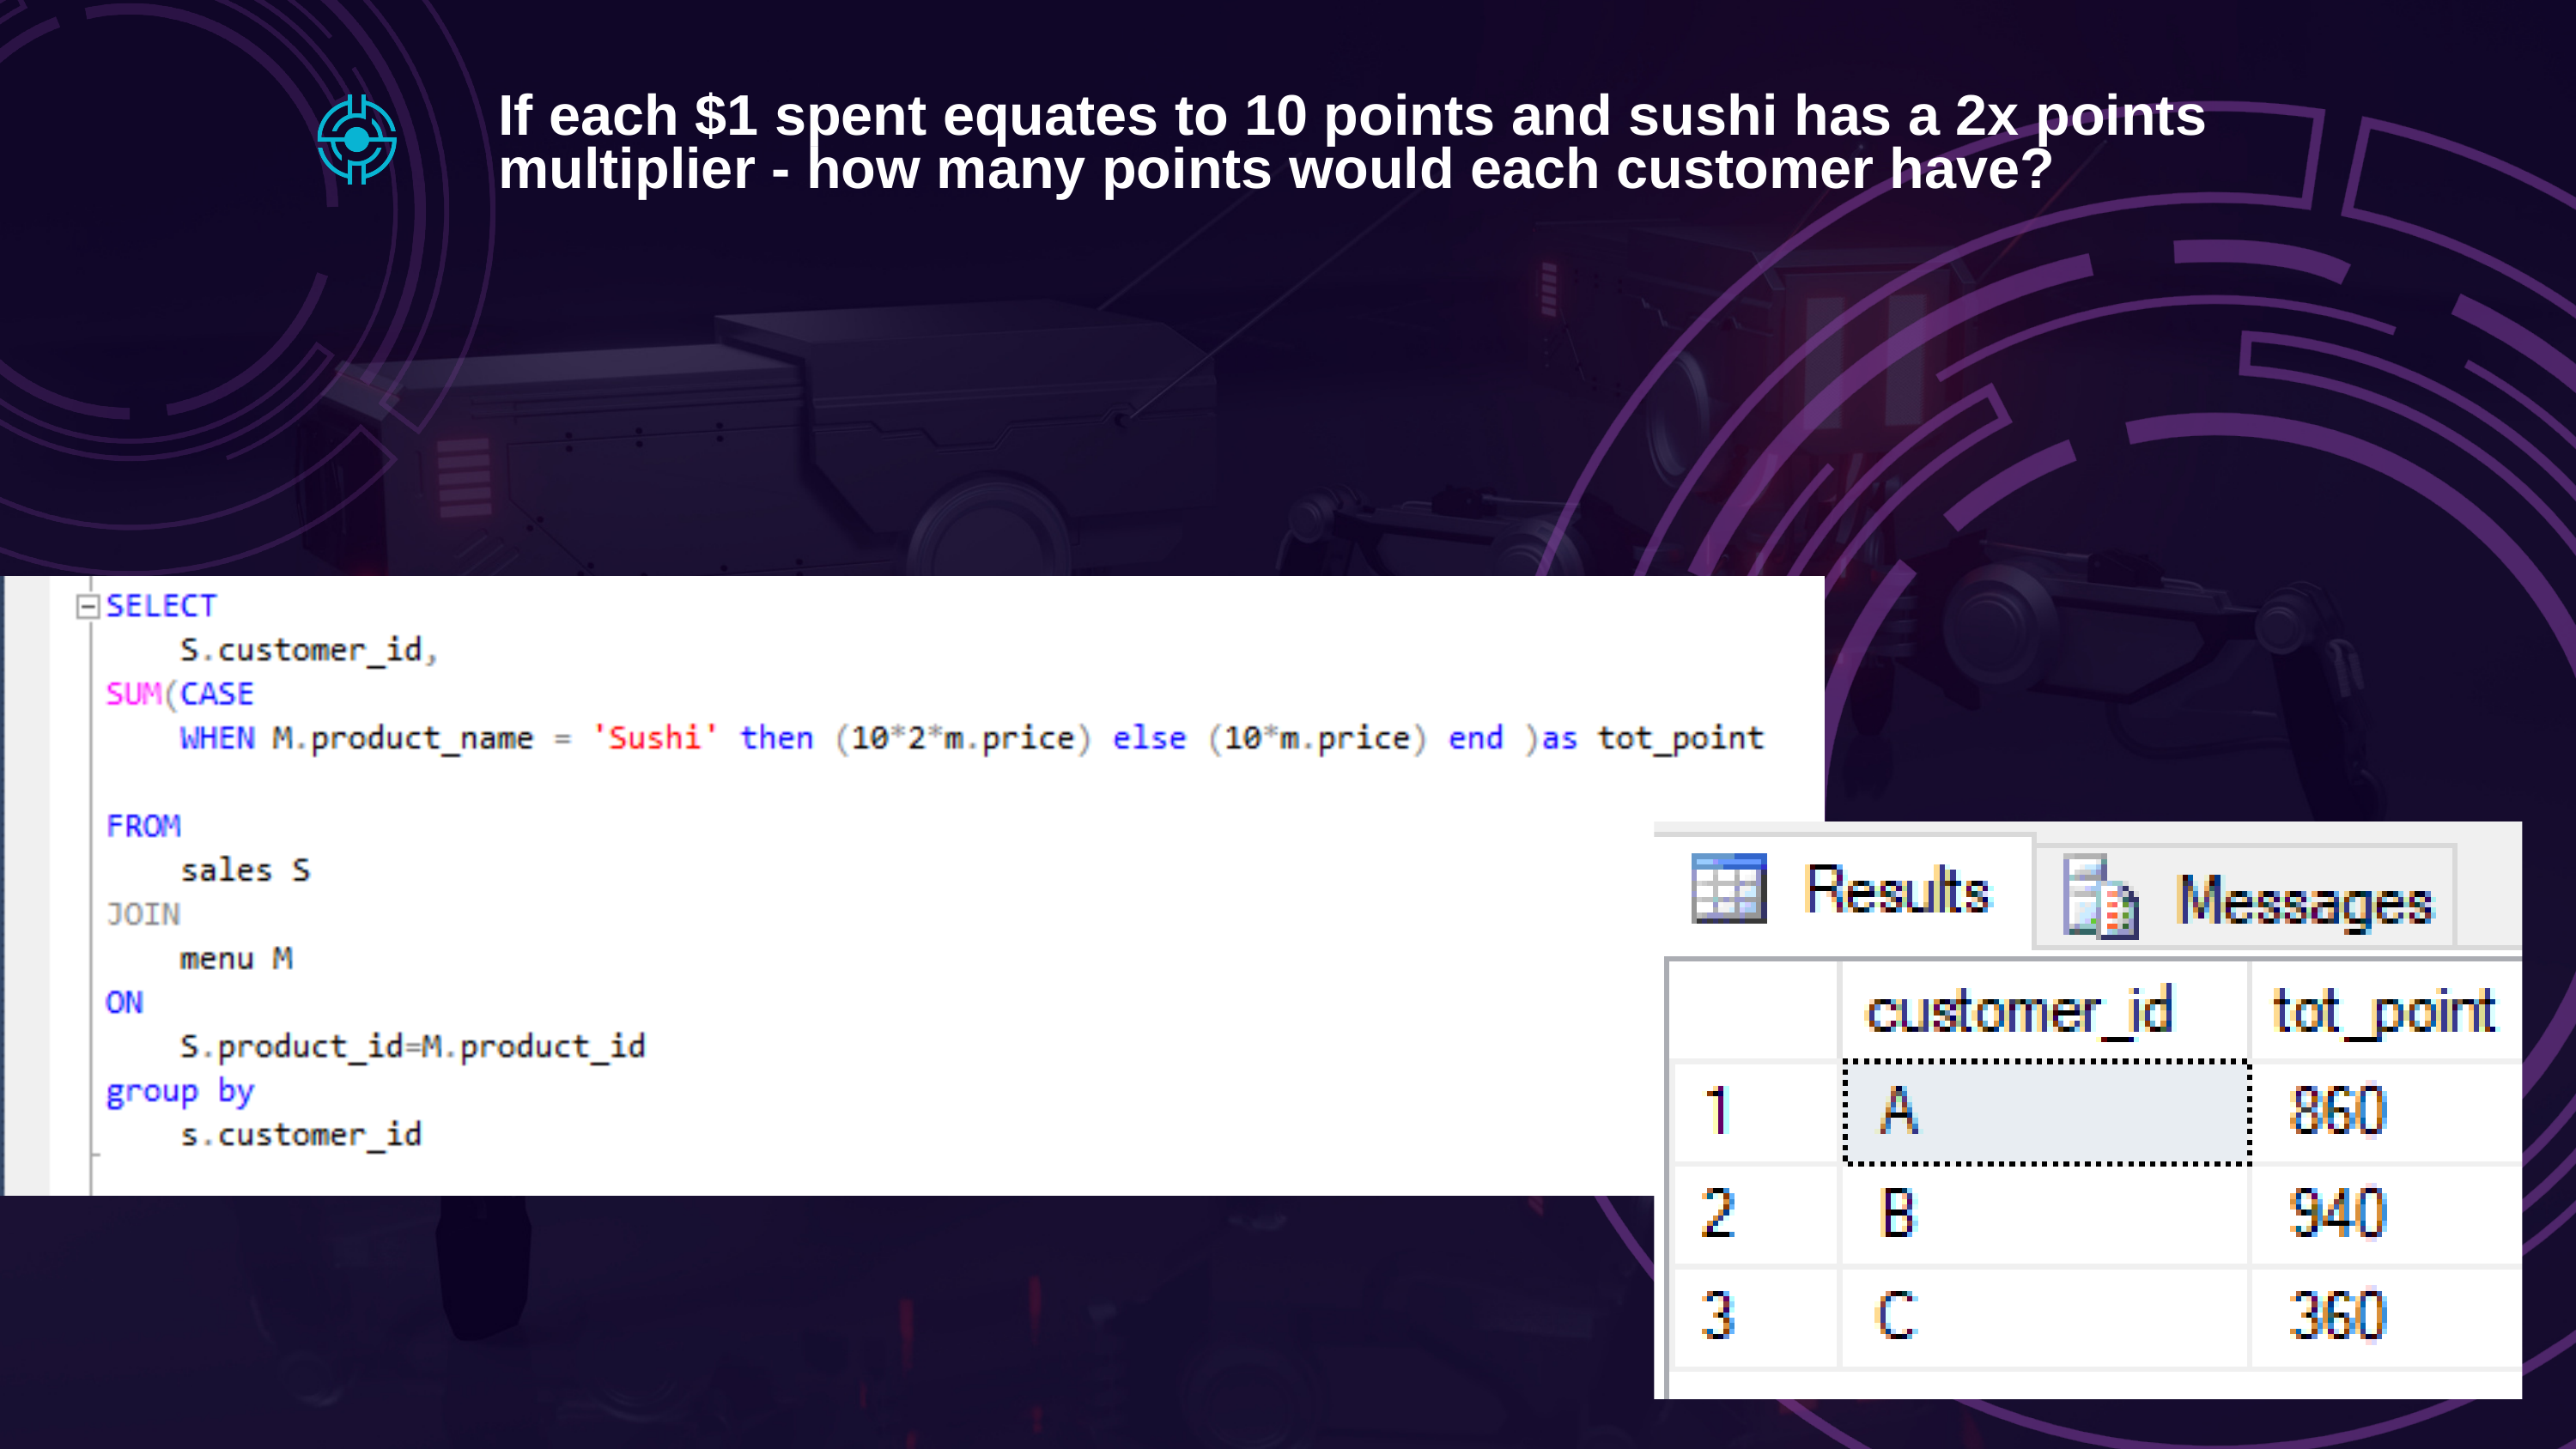

If each $1 spent equates to 10 points and sushi has a 2x points multiplier - how many points would each customer have?